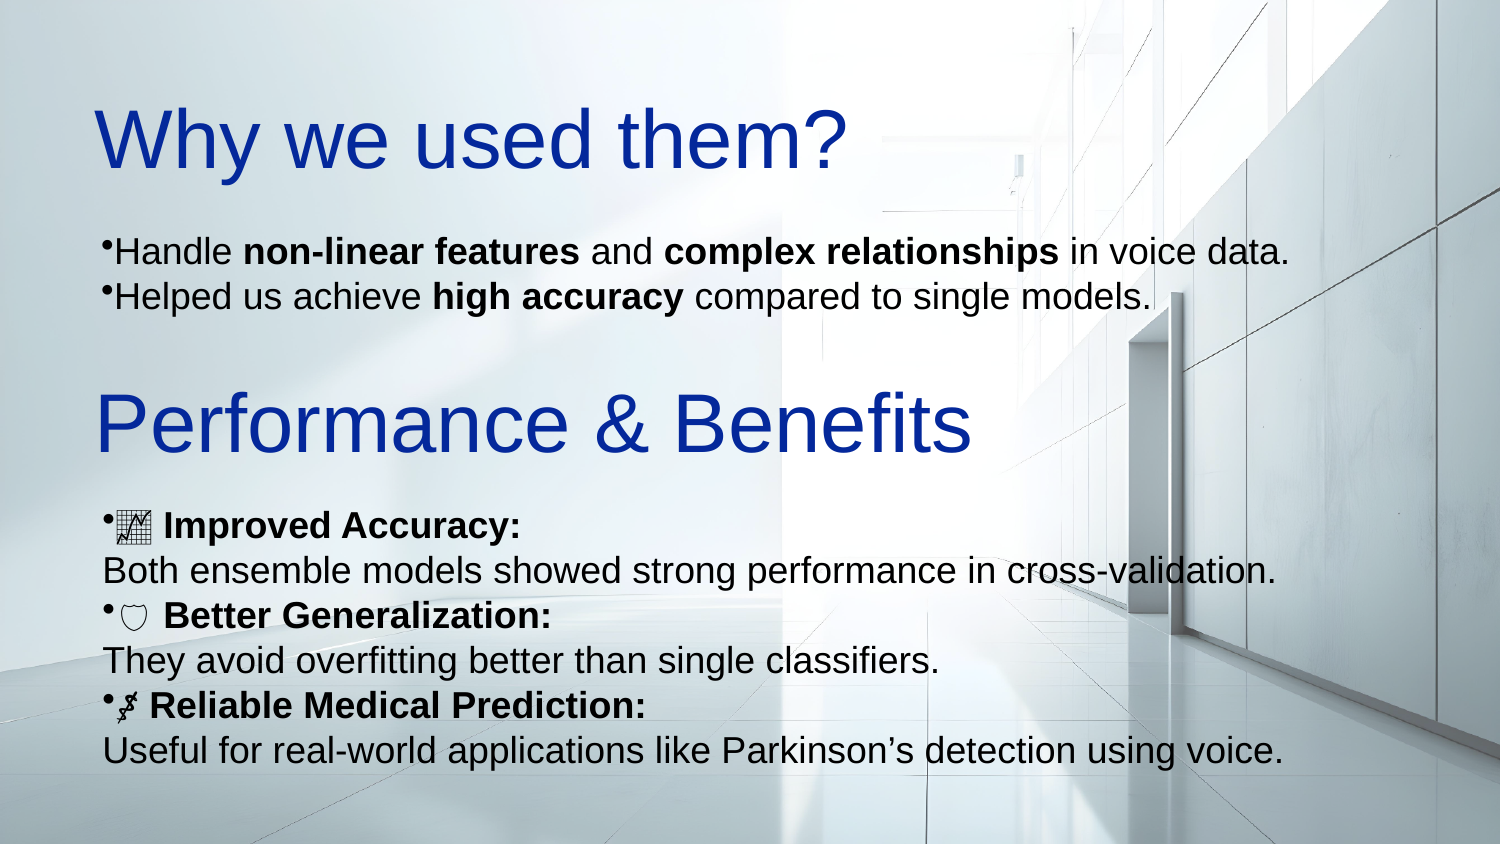

Why we used them?
Handle non-linear features and complex relationships in voice data.
Helped us achieve high accuracy compared to single models.
Performance & Benefits
📈 Improved Accuracy:
Both ensemble models showed strong performance in cross-validation.
🛡️ Better Generalization:
They avoid overfitting better than single classifiers.
⚕️ Reliable Medical Prediction:
Useful for real-world applications like Parkinson’s detection using voice.